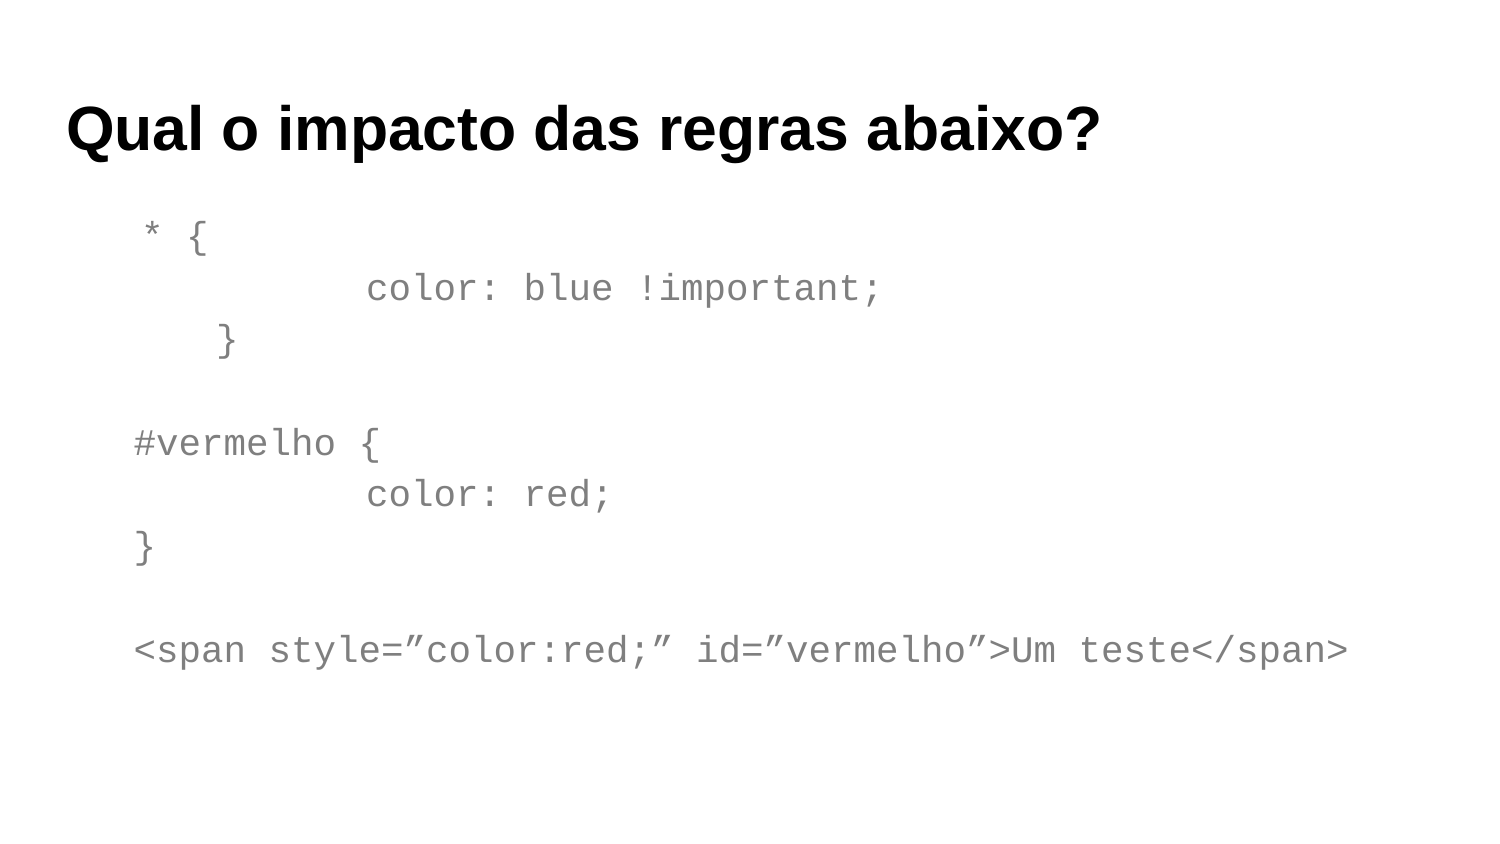

# Qual o impacto das regras abaixo?
* {
		color: blue !important;
	}
   #vermelho {
   		color: red;
   }
   <span style=”color:red;” id=”vermelho”>Um teste</span>